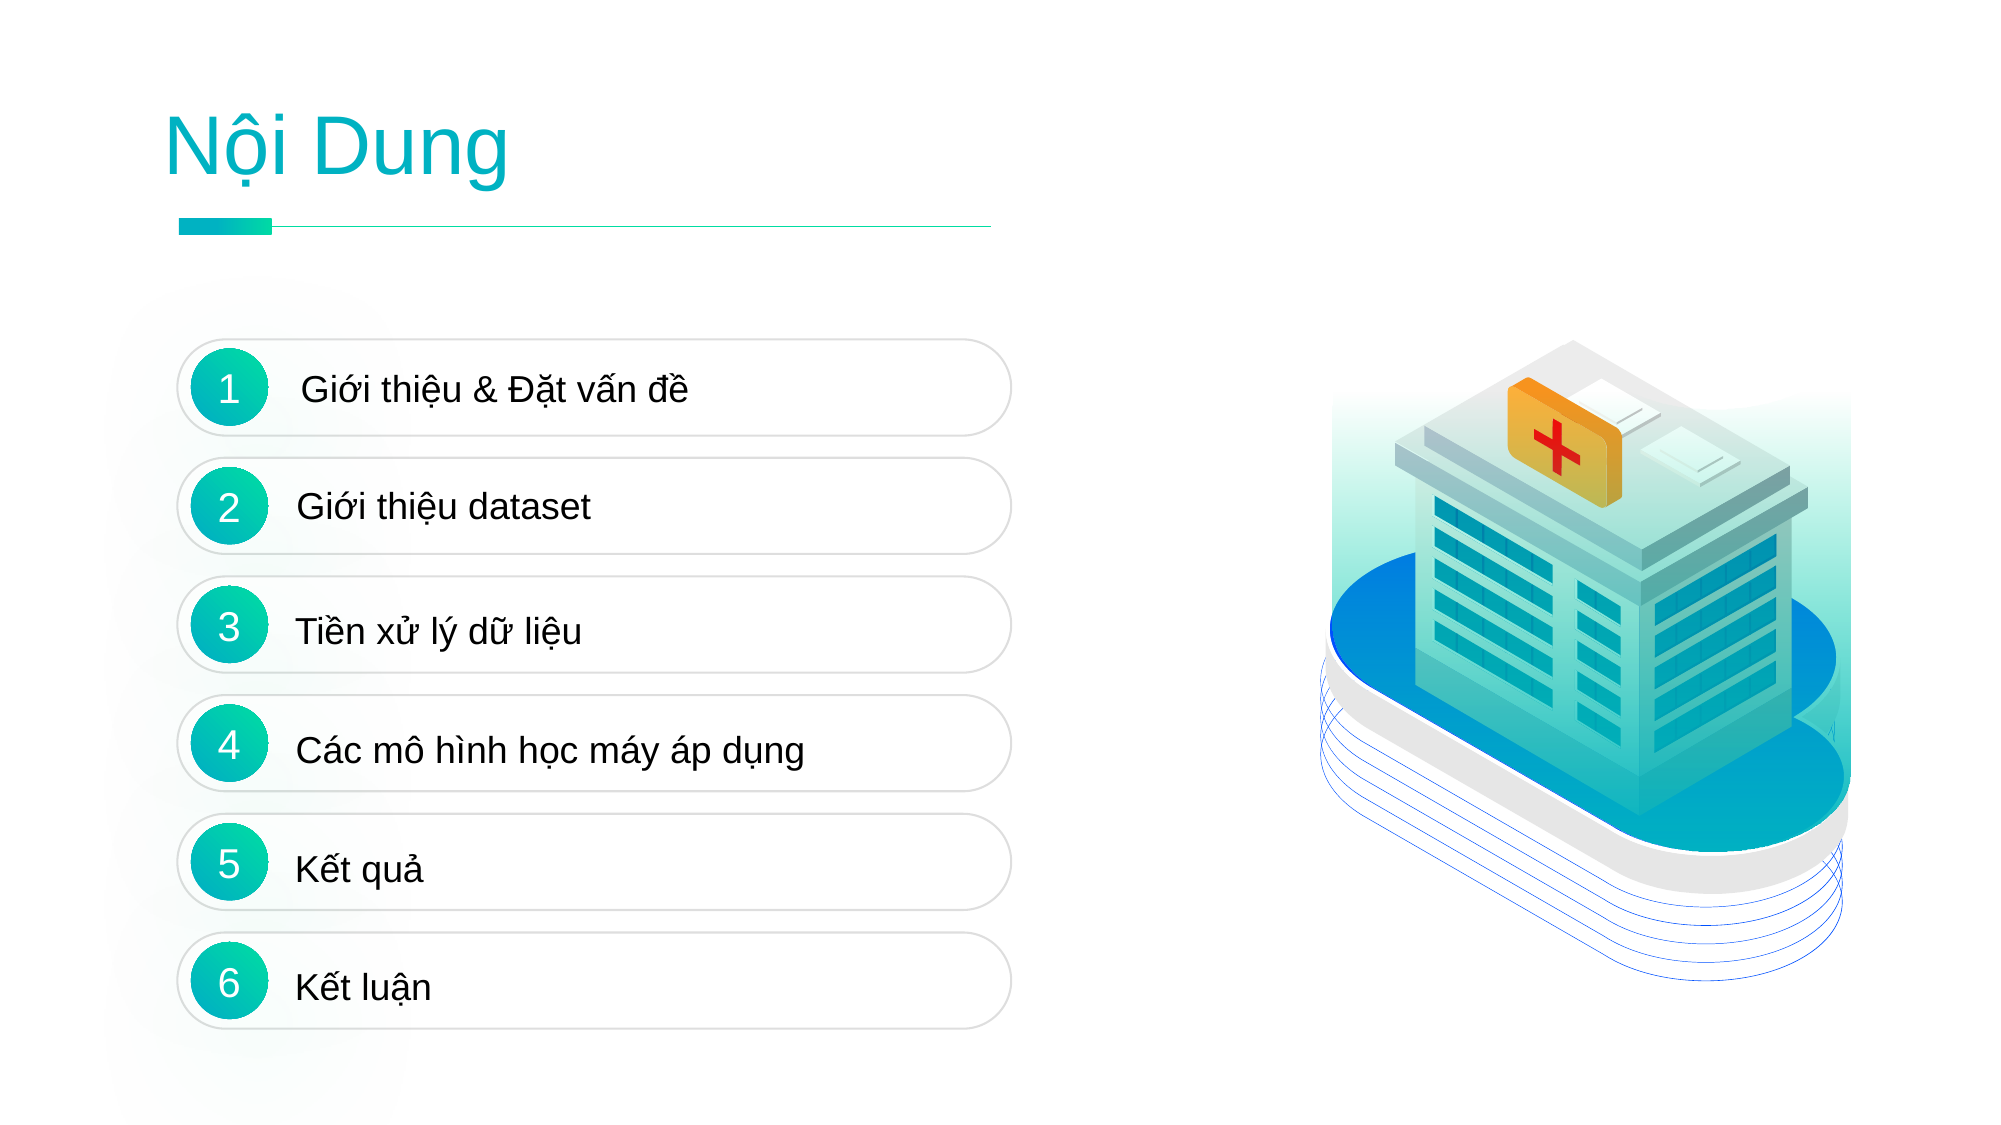

Nội Dung

         Giới thiệu & Đặt vấn đề
1

2
Giới thiệu dataset

3
Tiền xử lý dữ liệu

4
Các mô hình học máy áp dụng

5
Kết quả

6
Kết luận